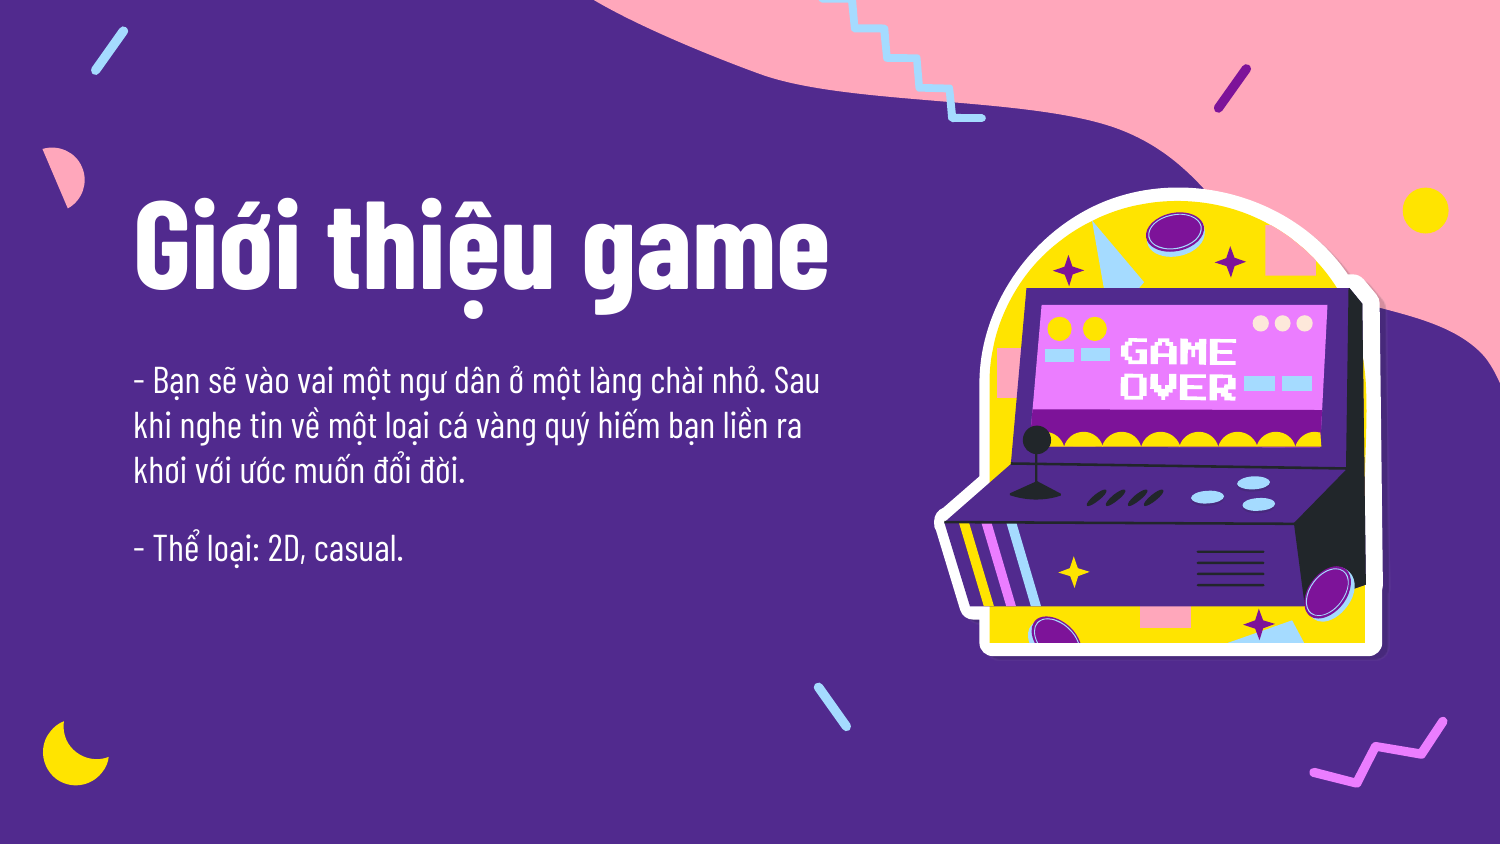

# Giới thiệu game

- Bạn sẽ vào vai một ngư dân ở một làng chài nhỏ. Sau khi nghe tin về một loại cá vàng quý hiếm bạn liền ra khơi với ước muốn đổi đời.
- Thể loại: 2D, casual.